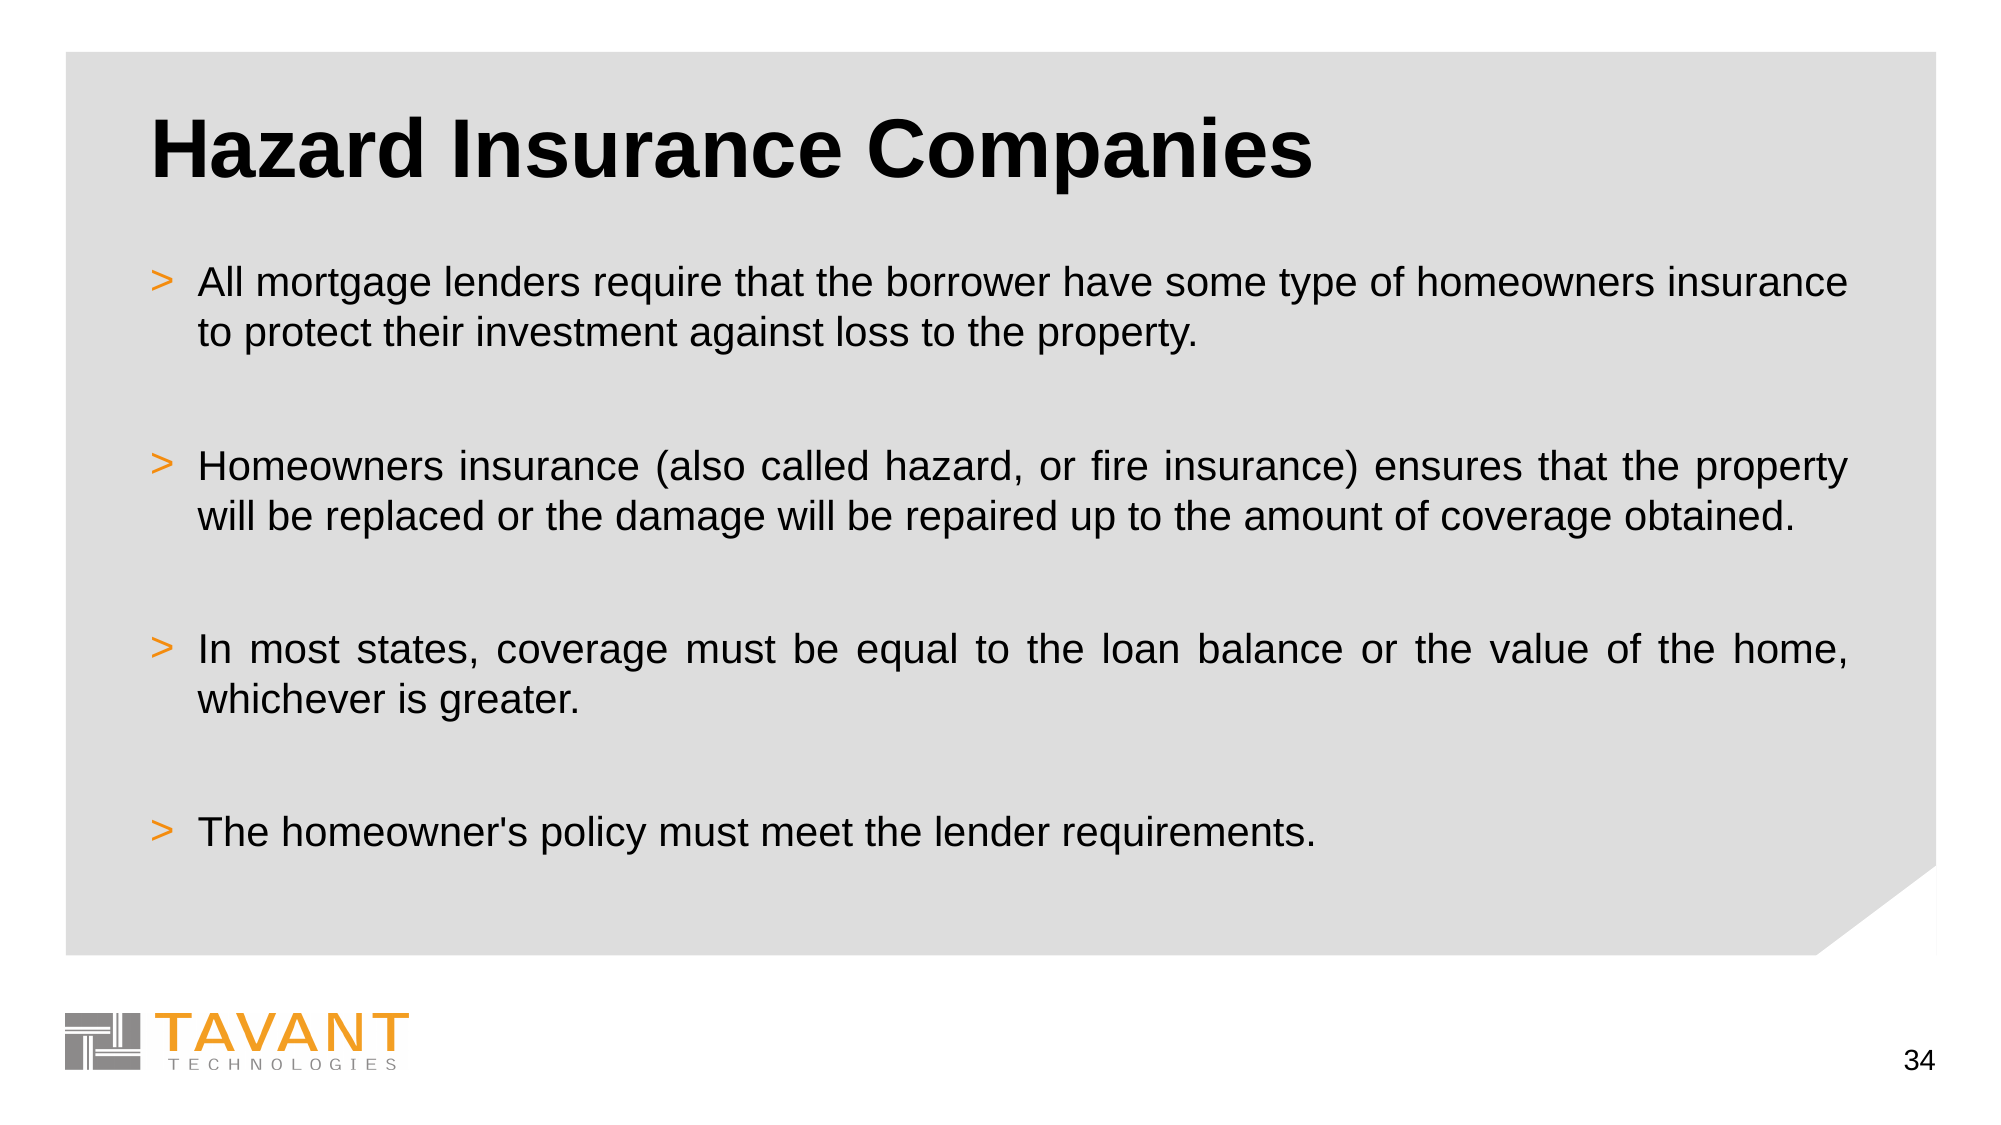

# Hazard Insurance Companies
All mortgage lenders require that the borrower have some type of homeowners insurance to protect their investment against loss to the property.

Homeowners insurance (also called hazard, or fire insurance) ensures that the property will be replaced or the damage will be repaired up to the amount of coverage obtained.

In most states, coverage must be equal to the loan balance or the value of the home, whichever is greater.

The homeowner's policy must meet the lender requirements.
34